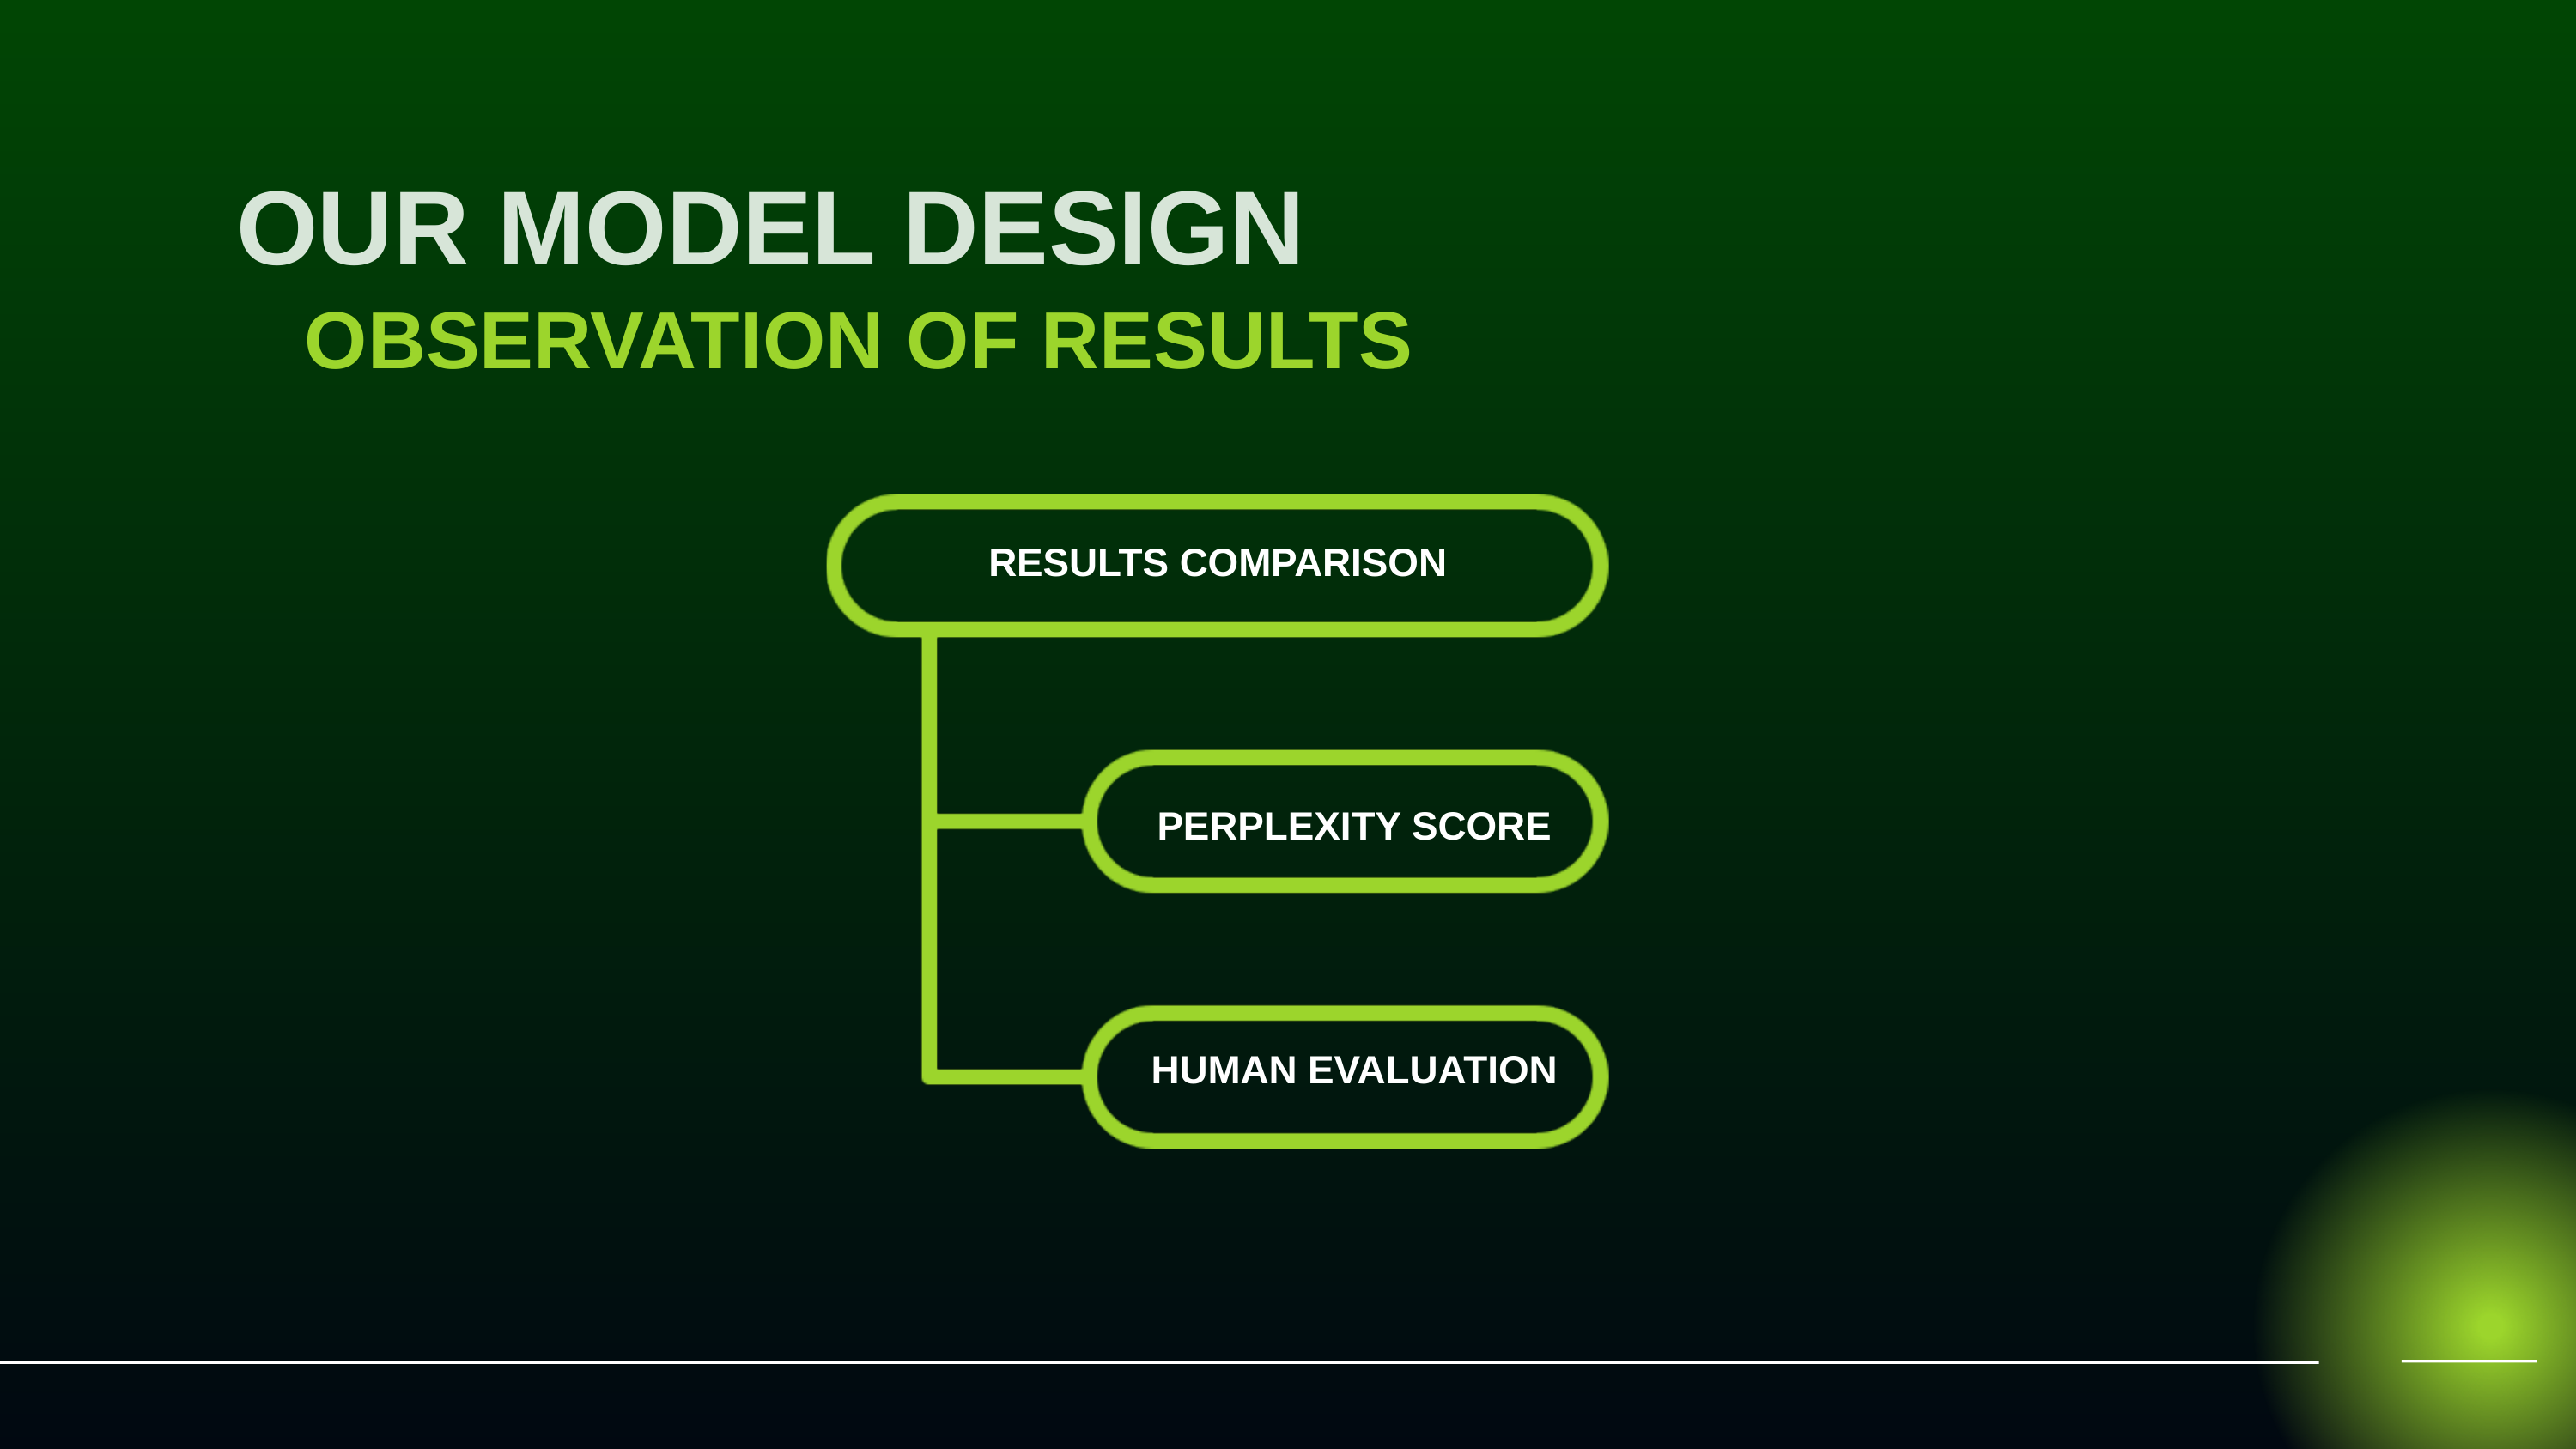

OUR MODEL DESIGN
OBSERVATION OF RESULTS

RESULTS COMPARISON
PERPLEXITY SCORE
HUMAN EVALUATION